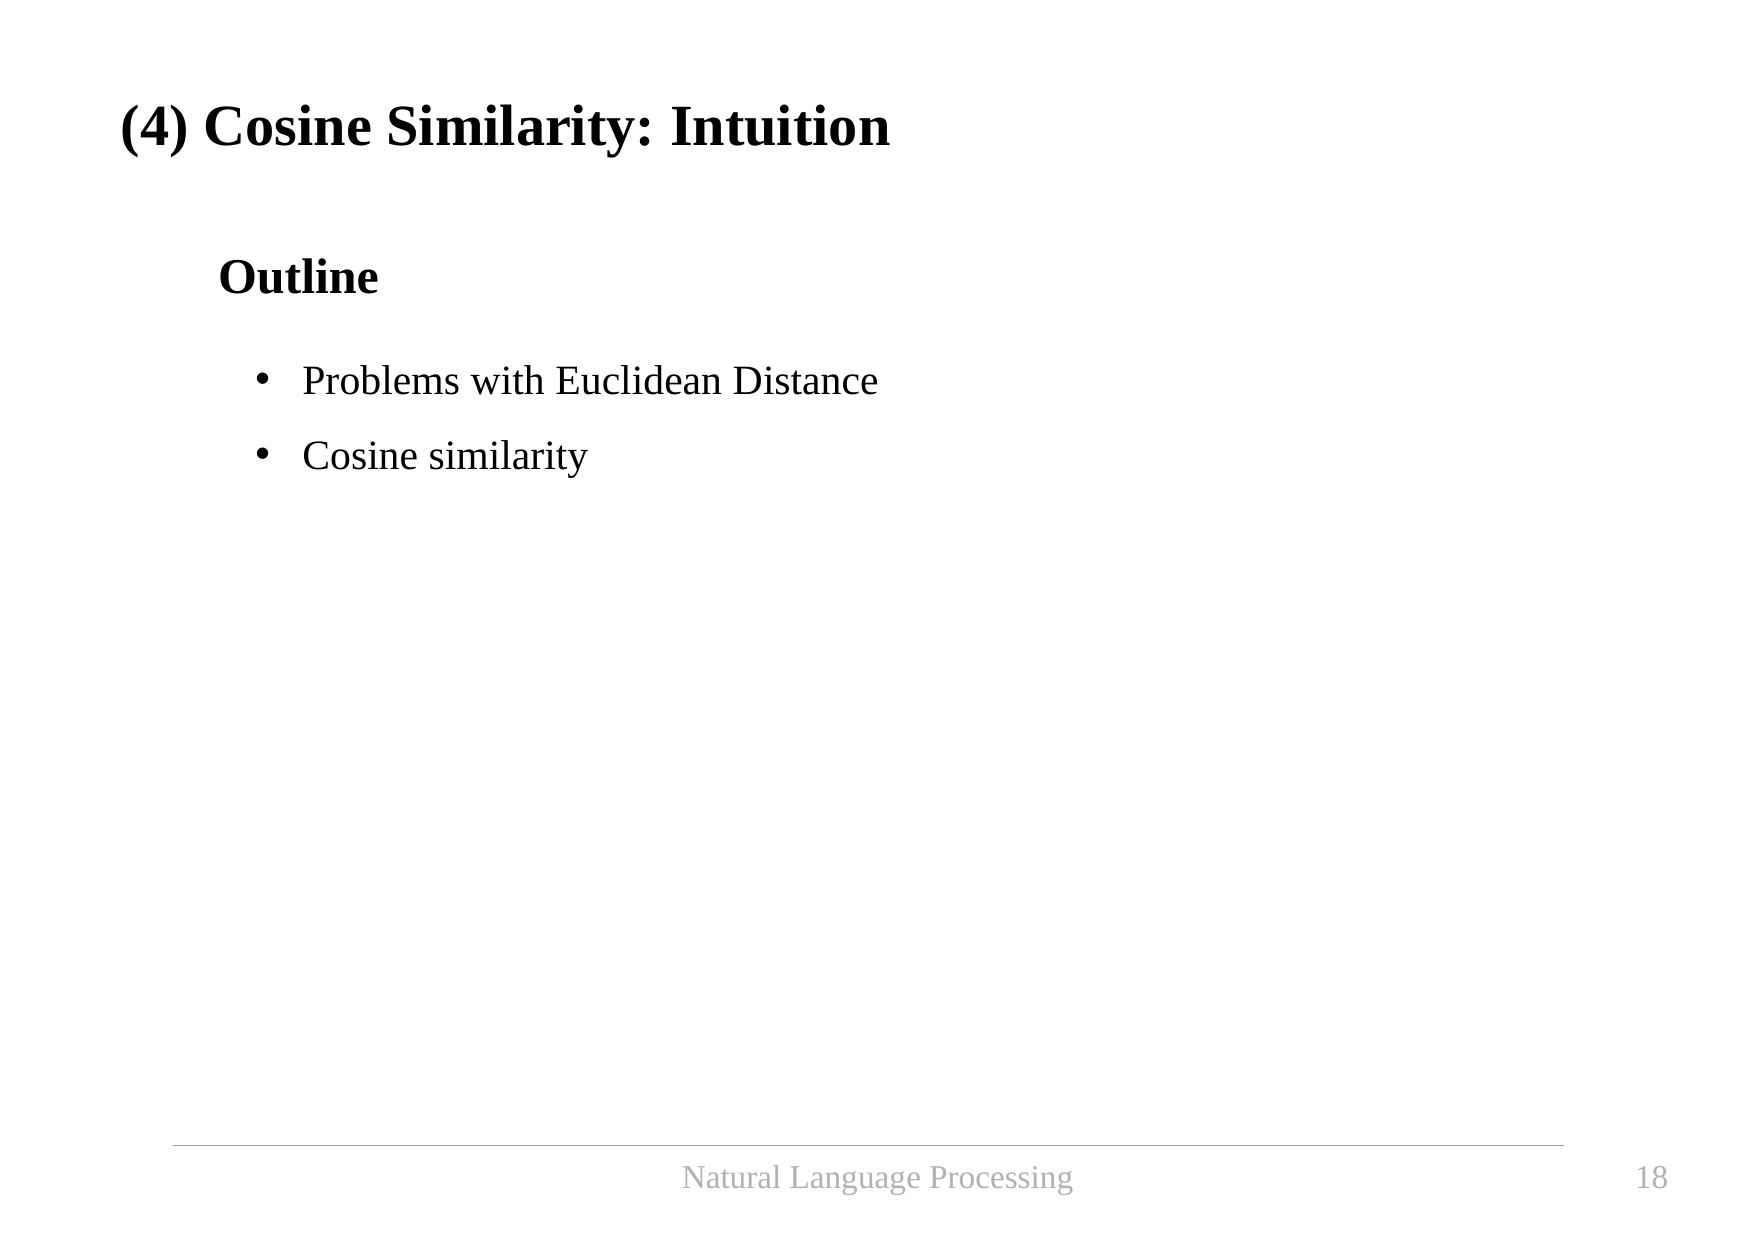

(4) Cosine Similarity: Intuition
Outline
Problems with Euclidean Distance
Cosine similarity

Natural Language Processing
18